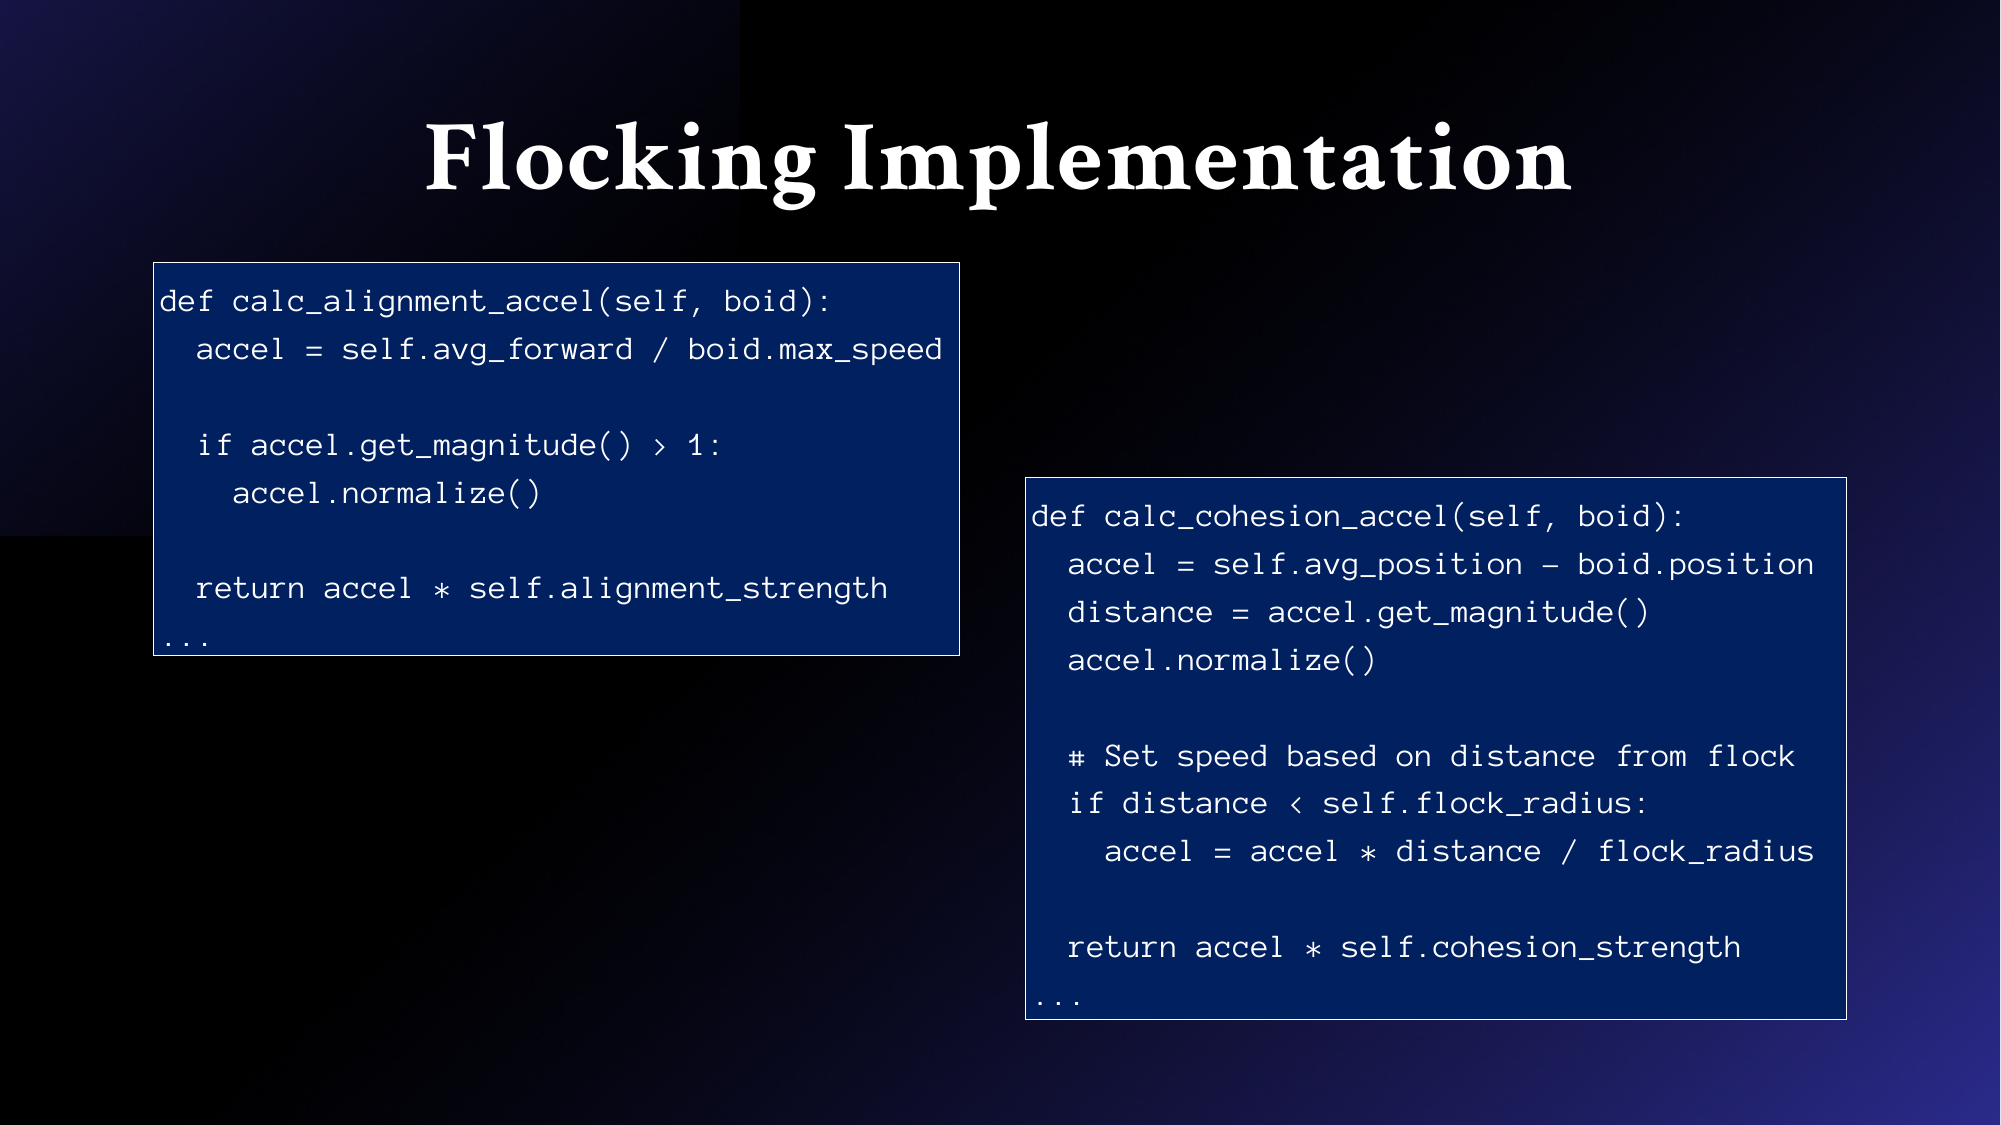

# Flocking Implementation
def calc_alignment_accel(self, boid):
  accel = self.avg_forward / boid.max_speed

  if accel.get_magnitude() > 1:
    accel.normalize()

  return accel * self.alignment_strength
...
def calc_cohesion_accel(self, boid):
  accel = self.avg_position – boid.position
  distance = accel.get_magnitude()
  accel.normalize()

  # Set speed based on distance from flock
  if distance < self.flock_radius:
    accel = accel * distance / flock_radius

  return accel * self.cohesion_strength
...